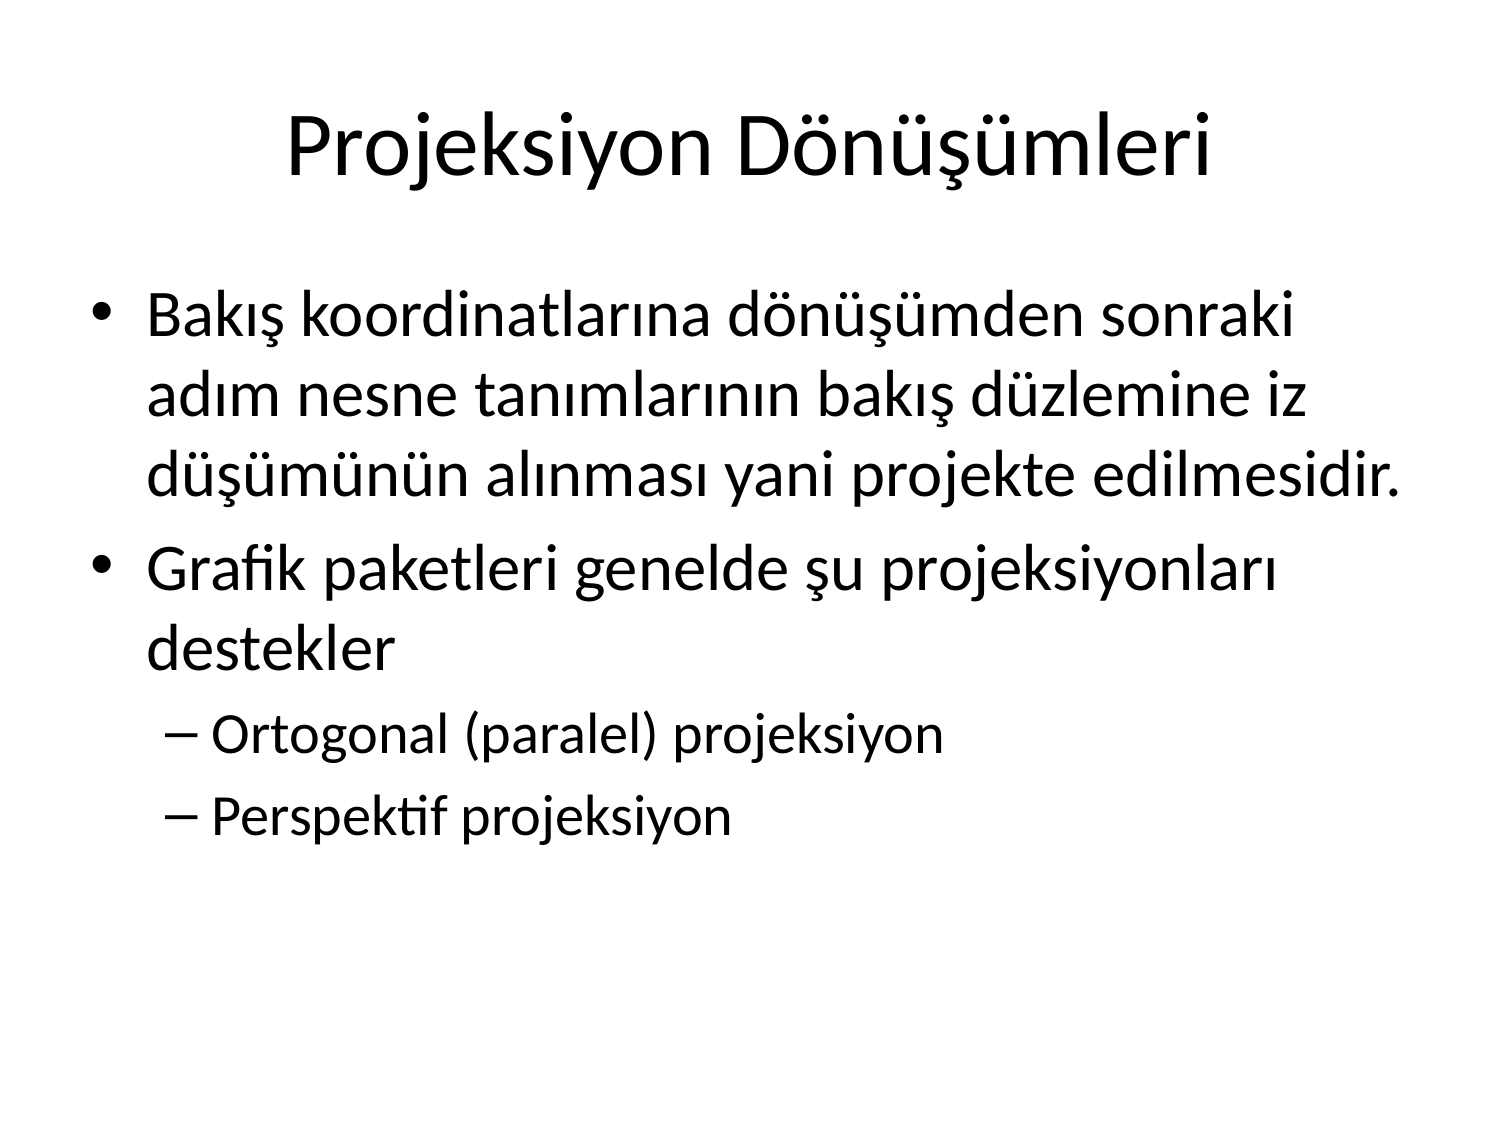

# Projeksiyon Dönüşümleri
Bakış koordinatlarına dönüşümden sonraki adım nesne tanımlarının bakış düzlemine iz düşümünün alınması yani projekte edilmesidir.
Grafik paketleri genelde şu projeksiyonları destekler
Ortogonal (paralel) projeksiyon
Perspektif projeksiyon